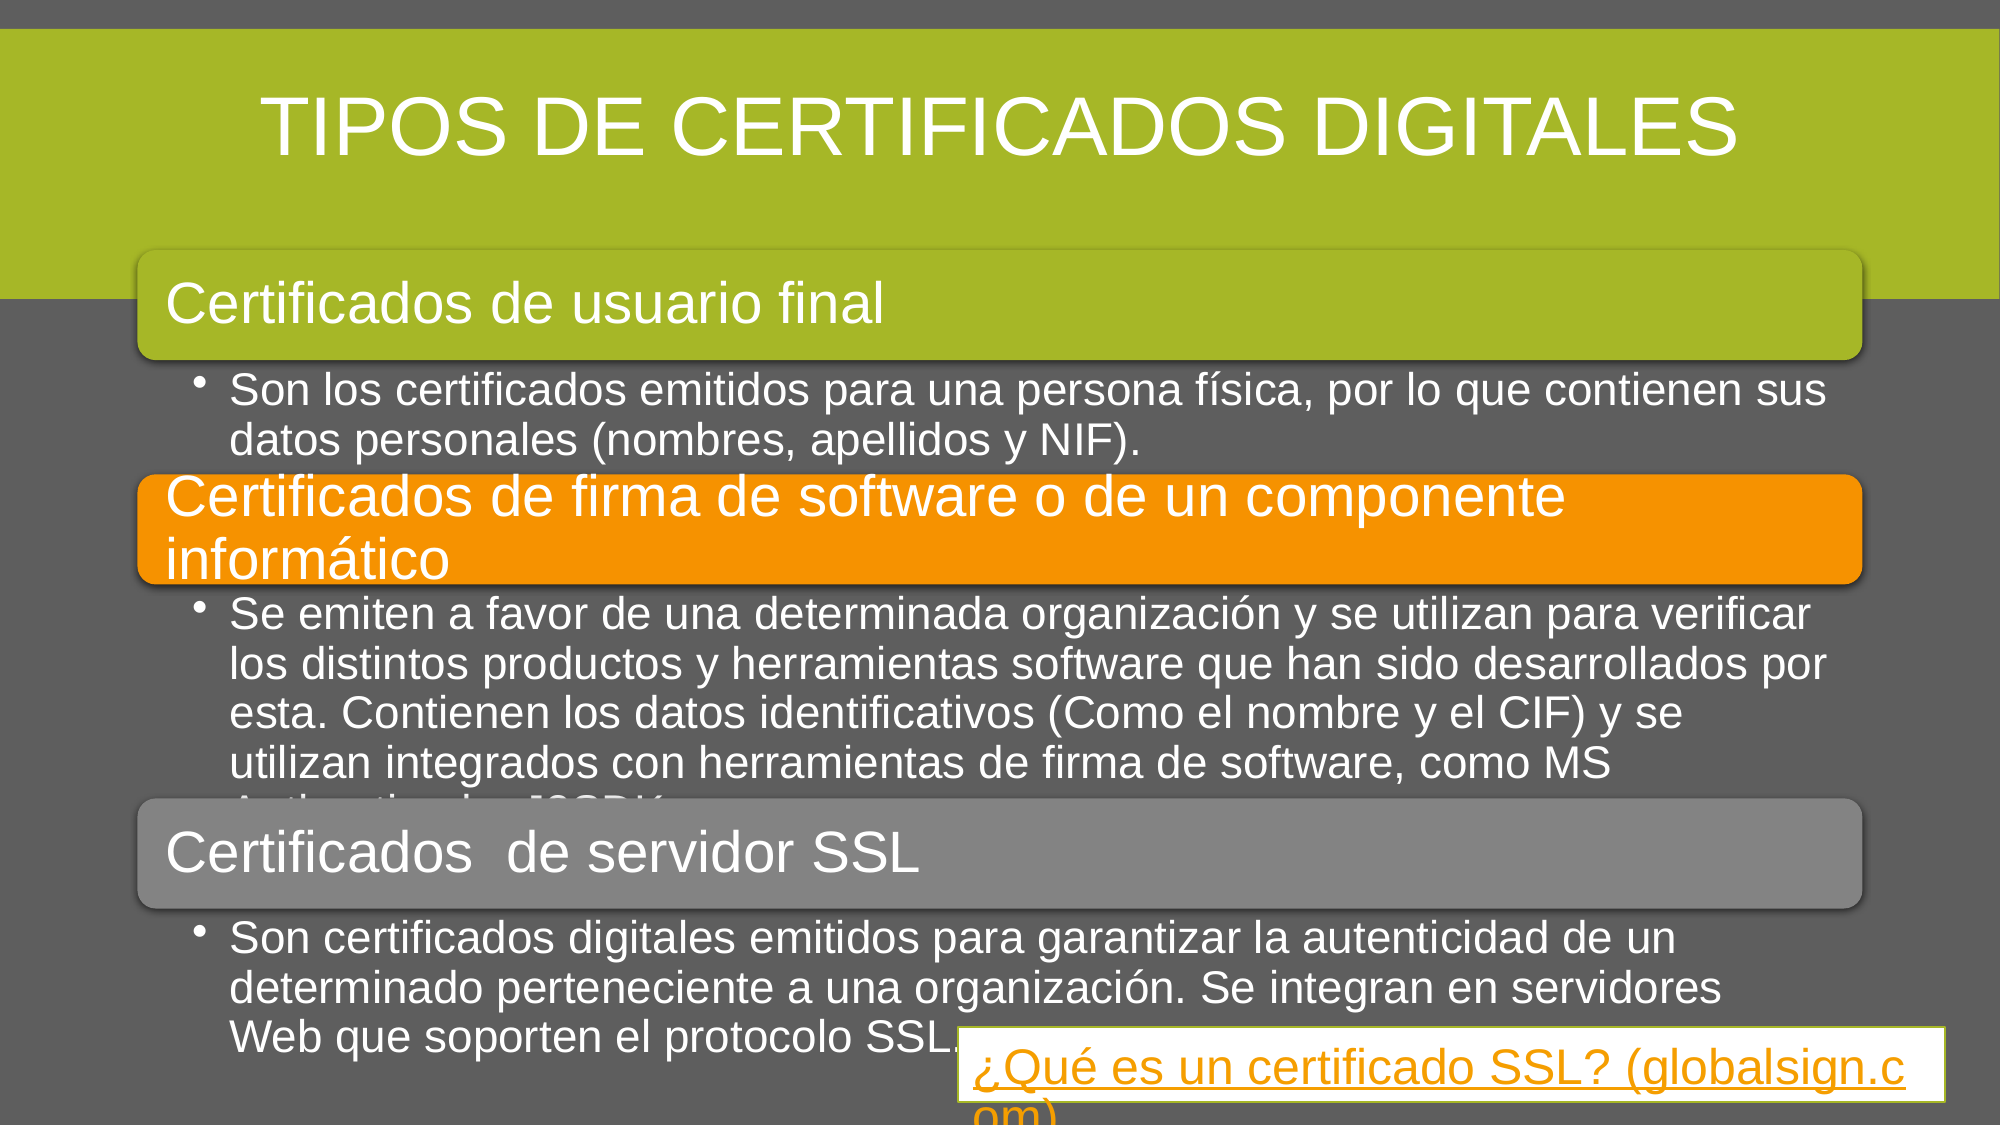

# Tipos de certificados Digitales
Certificados de usuario final
Son los certificados emitidos para una persona física, por lo que contienen sus datos personales (nombres, apellidos y NIF).
Certificados de firma de software o de un componente informático
Se emiten a favor de una determinada organización y se utilizan para verificar los distintos productos y herramientas software que han sido desarrollados por esta. Contienen los datos identificativos (Como el nombre y el CIF) y se utilizan integrados con herramientas de firma de software, como MS Authenticode, J2SDK.
Certificados  de servidor SSL
Son certificados digitales emitidos para garantizar la autenticidad de un determinado perteneciente a una organización. Se integran en servidores Web que soporten el protocolo SSL.
¿Qué es un certificado SSL? (globalsign.com)